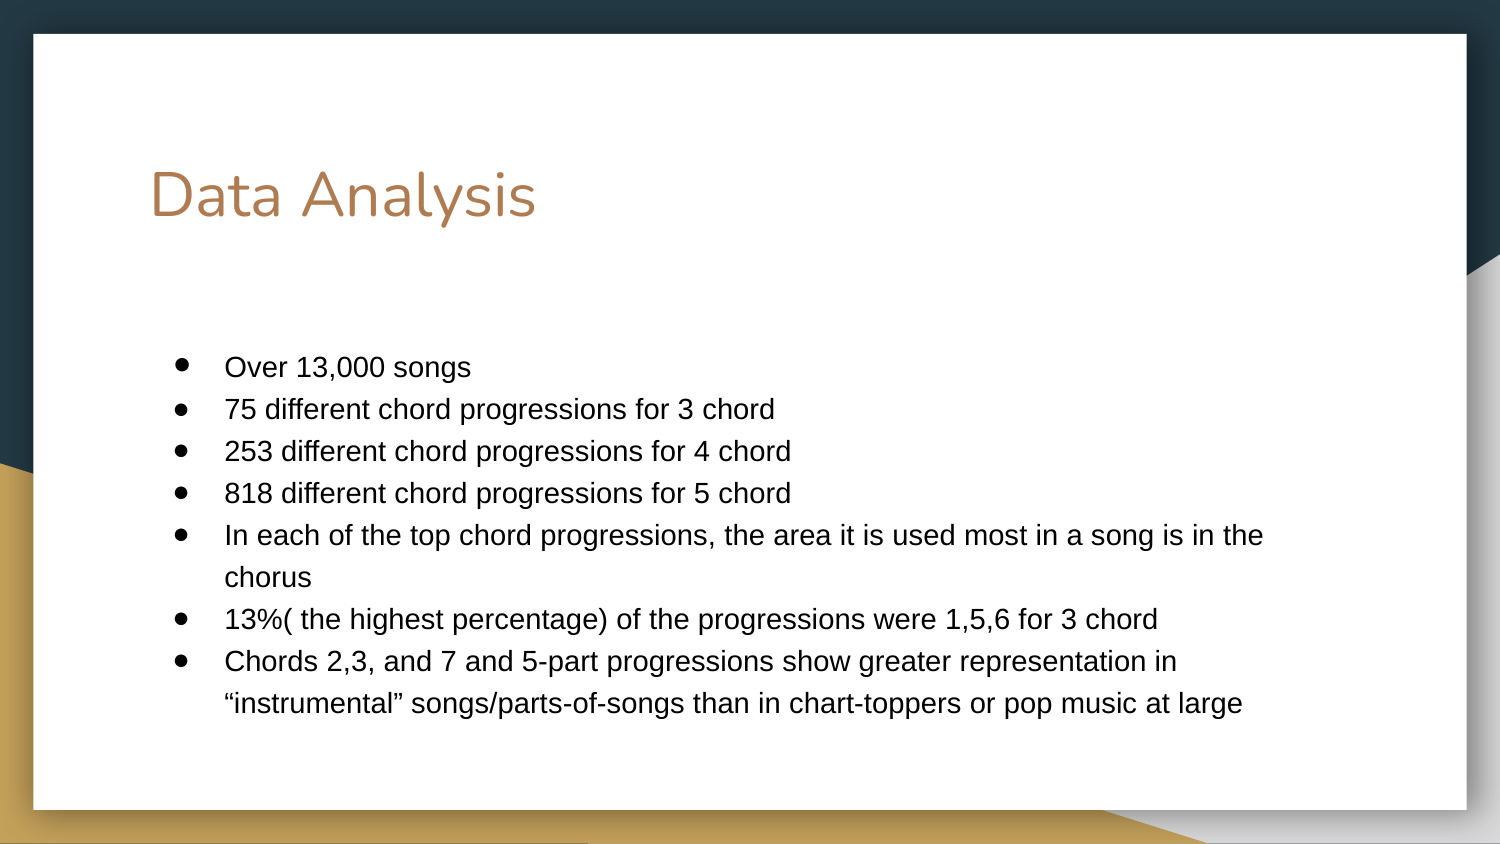

# Data Analysis
Over 13,000 songs
75 different chord progressions for 3 chord
253 different chord progressions for 4 chord
818 different chord progressions for 5 chord
In each of the top chord progressions, the area it is used most in a song is in the chorus
13%( the highest percentage) of the progressions were 1,5,6 for 3 chord
Chords 2,3, and 7 and 5-part progressions show greater representation in “instrumental” songs/parts-of-songs than in chart-toppers or pop music at large